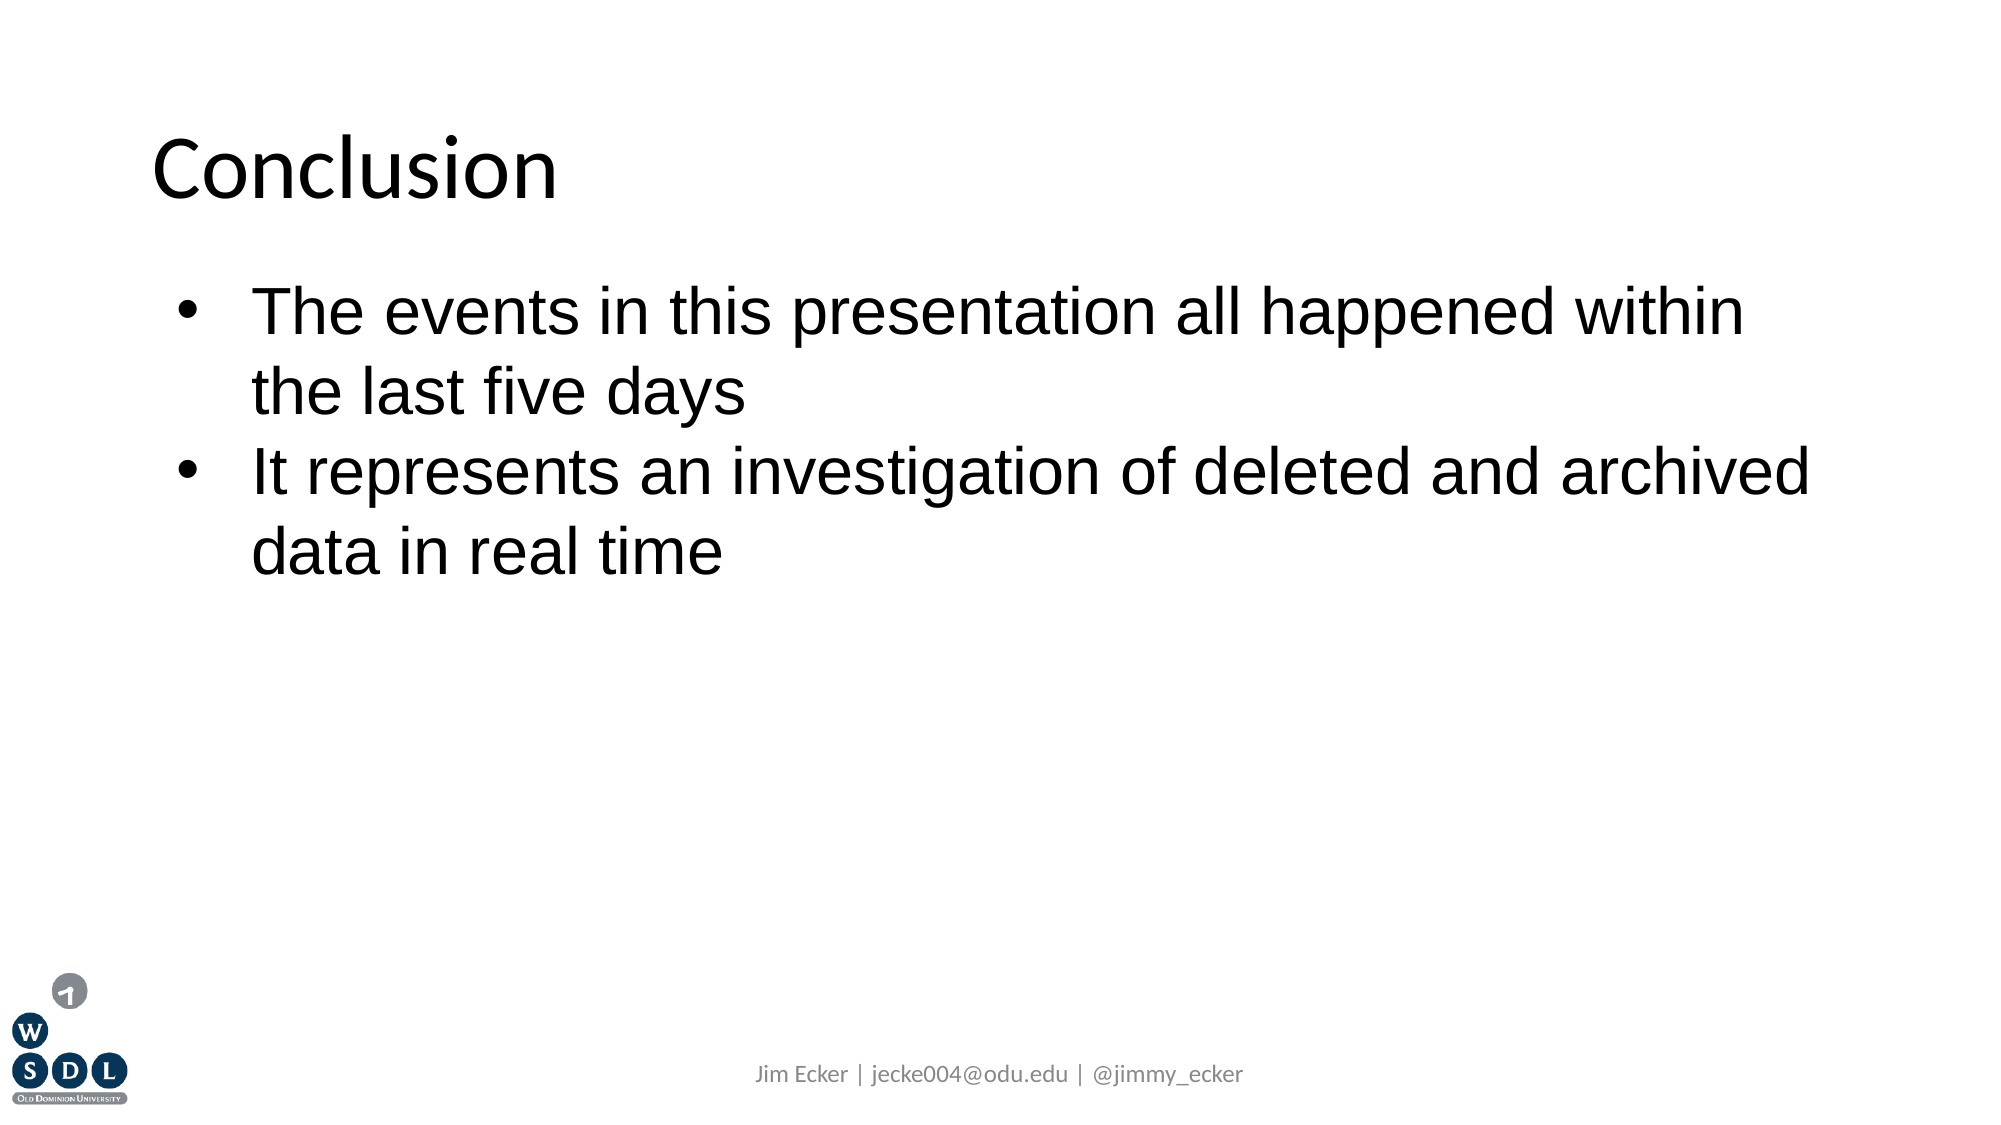

# Conclusion
The events in this presentation all happened within the last five days
It represents an investigation of deleted and archived data in real time

Jim Ecker | jecke004@odu.edu | @jimmy_ecker